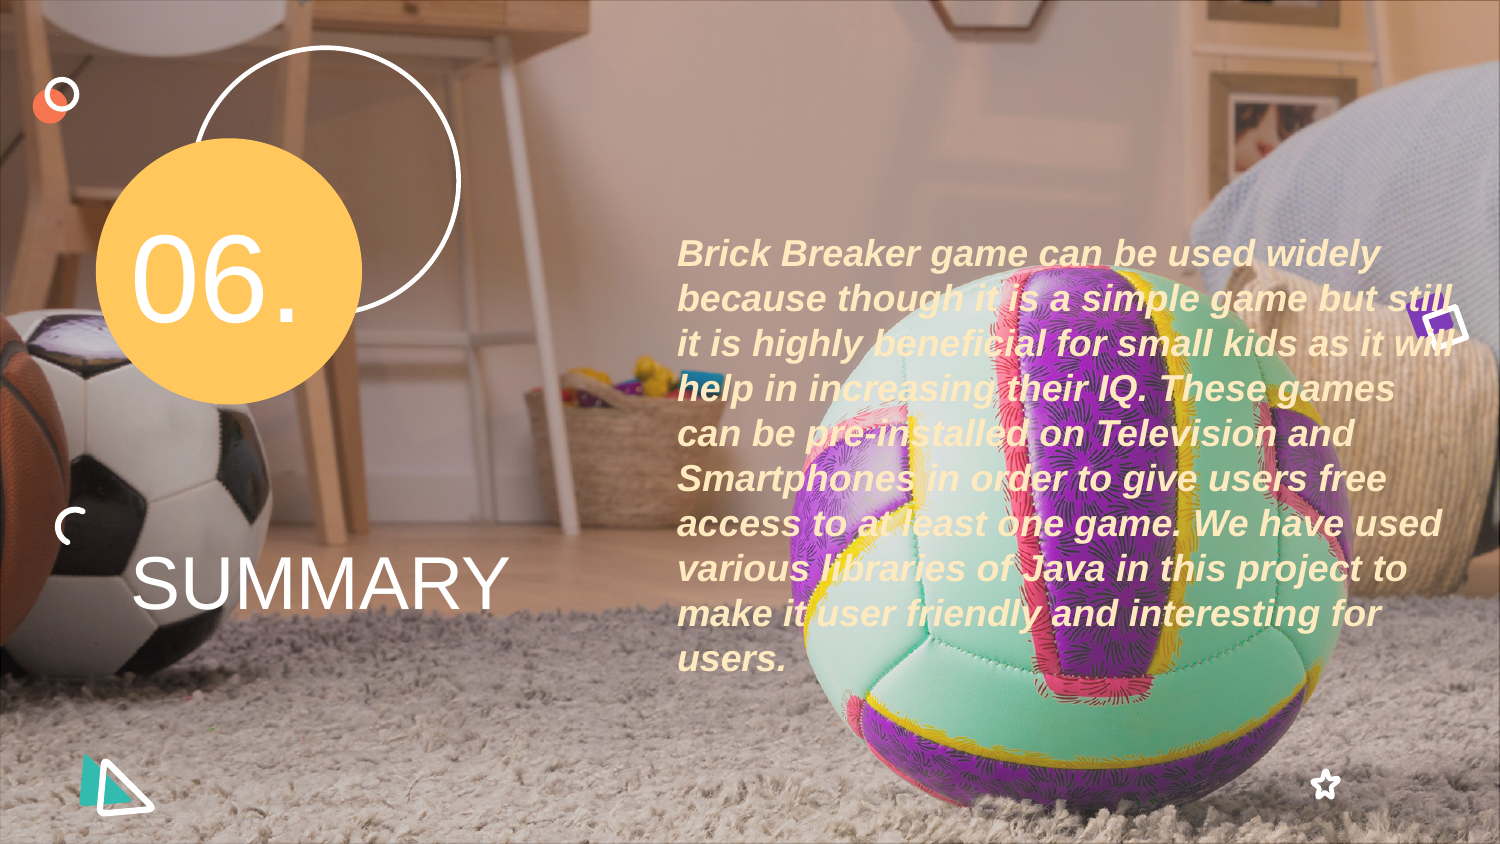

# 06.
Brick Breaker game can be used widely because though it is a simple game but still it is highly beneficial for small kids as it will help in increasing their IQ. These games can be pre-installed on Television and Smartphones in order to give users free access to at least one game. We have used various libraries of Java in this project to make it user friendly and interesting for users.
SUMMARY